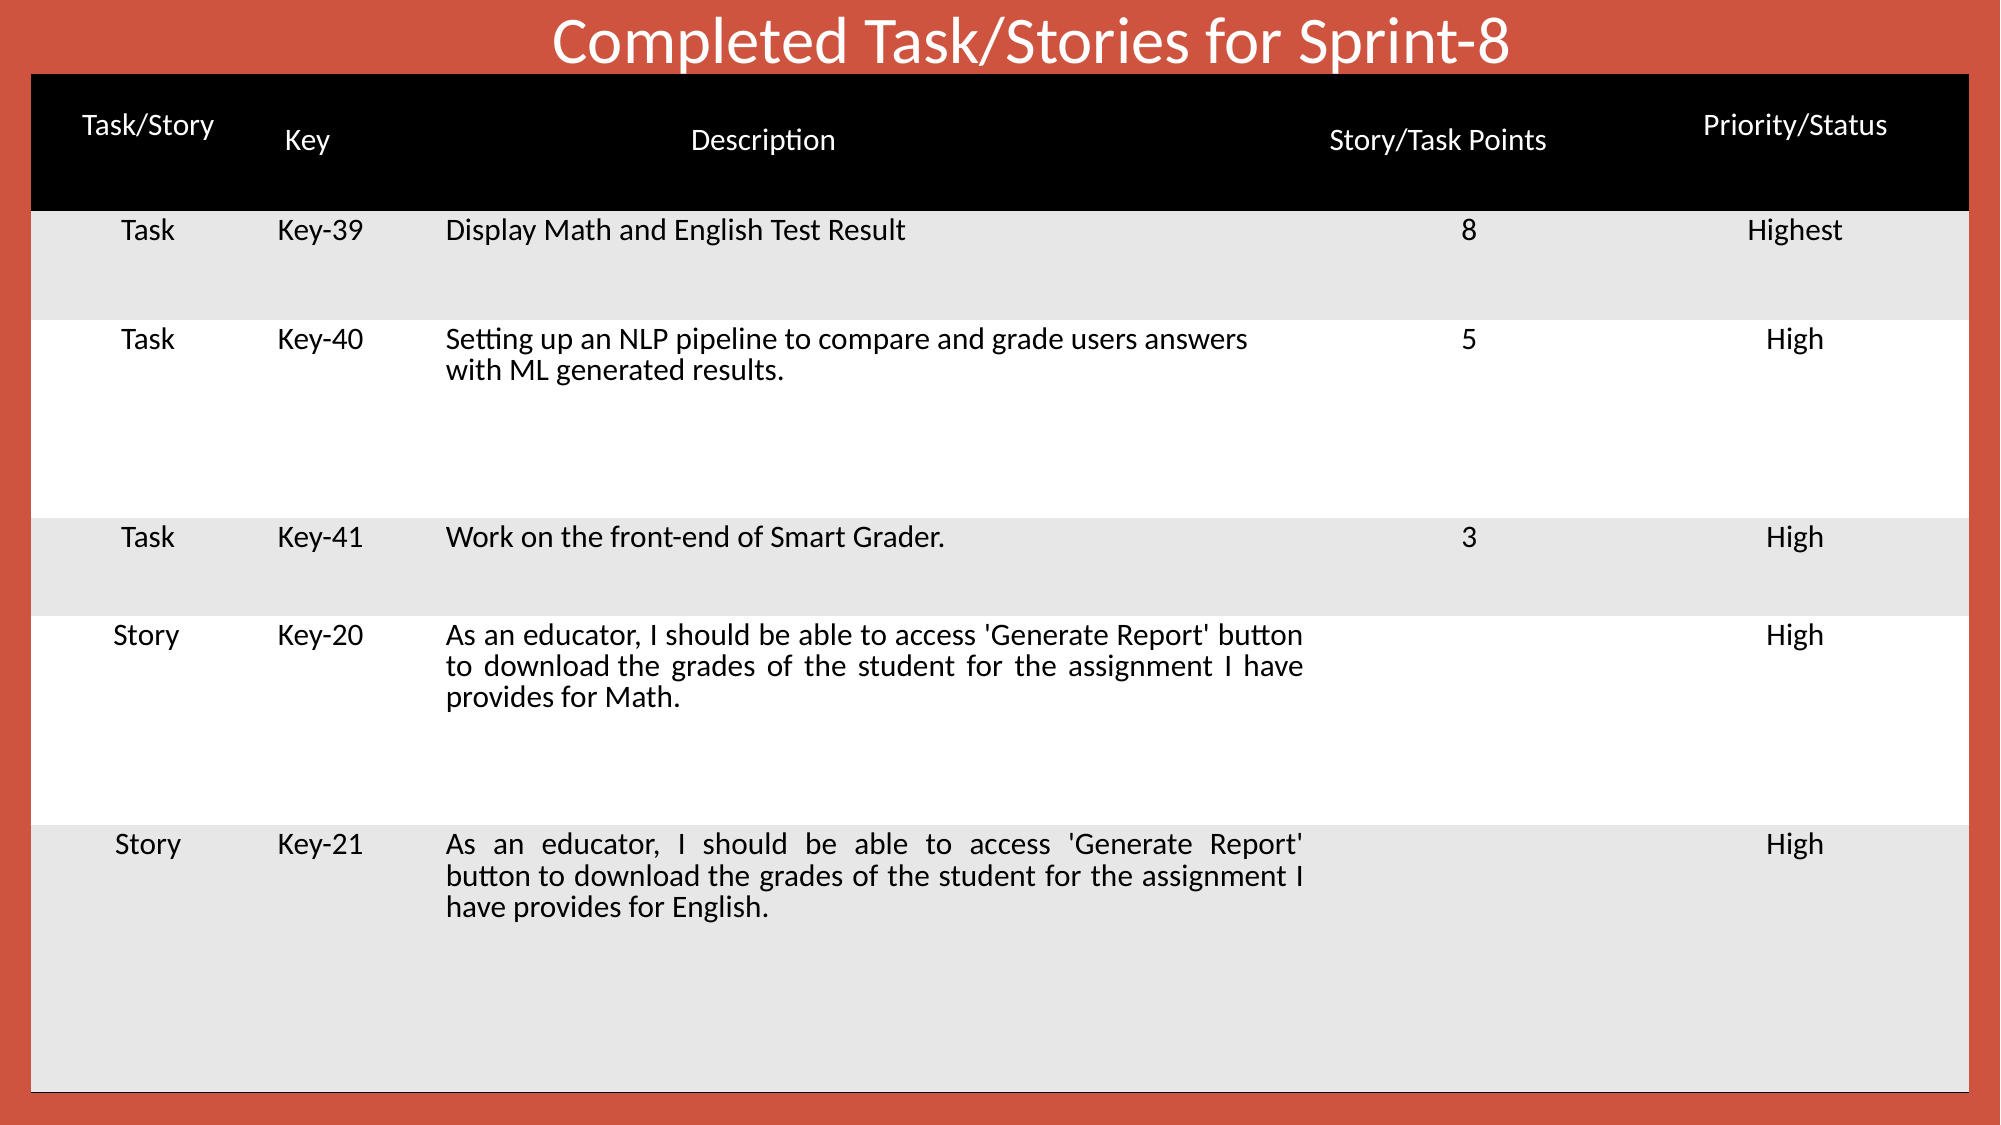

Completed Task/Stories for Sprint-8

| ​​ Task/Story​​ | Key​​ | Description | Story/Task Points​​ | ​​ Priority​​/Status |
| --- | --- | --- | --- | --- |
| Task | Key-39 | Display Math and English Test Result | 8 | Highest |
| Task | Key-40 | Setting up an NLP pipeline to compare and grade users answers with ML generated results. | 5 | High |
| Task | Key-41 | Work on the front-end of Smart Grader. | 3 | High |
| Story | Key-20 | As an educator, I should be able to access 'Generate Report' button to download the grades of the student for the assignment I have provides for Math. |  | High |
| Story | Key-21 | As an educator, I should be able to access 'Generate Report' button to download the grades of the student for the assignment I have provides for English. |  | High |